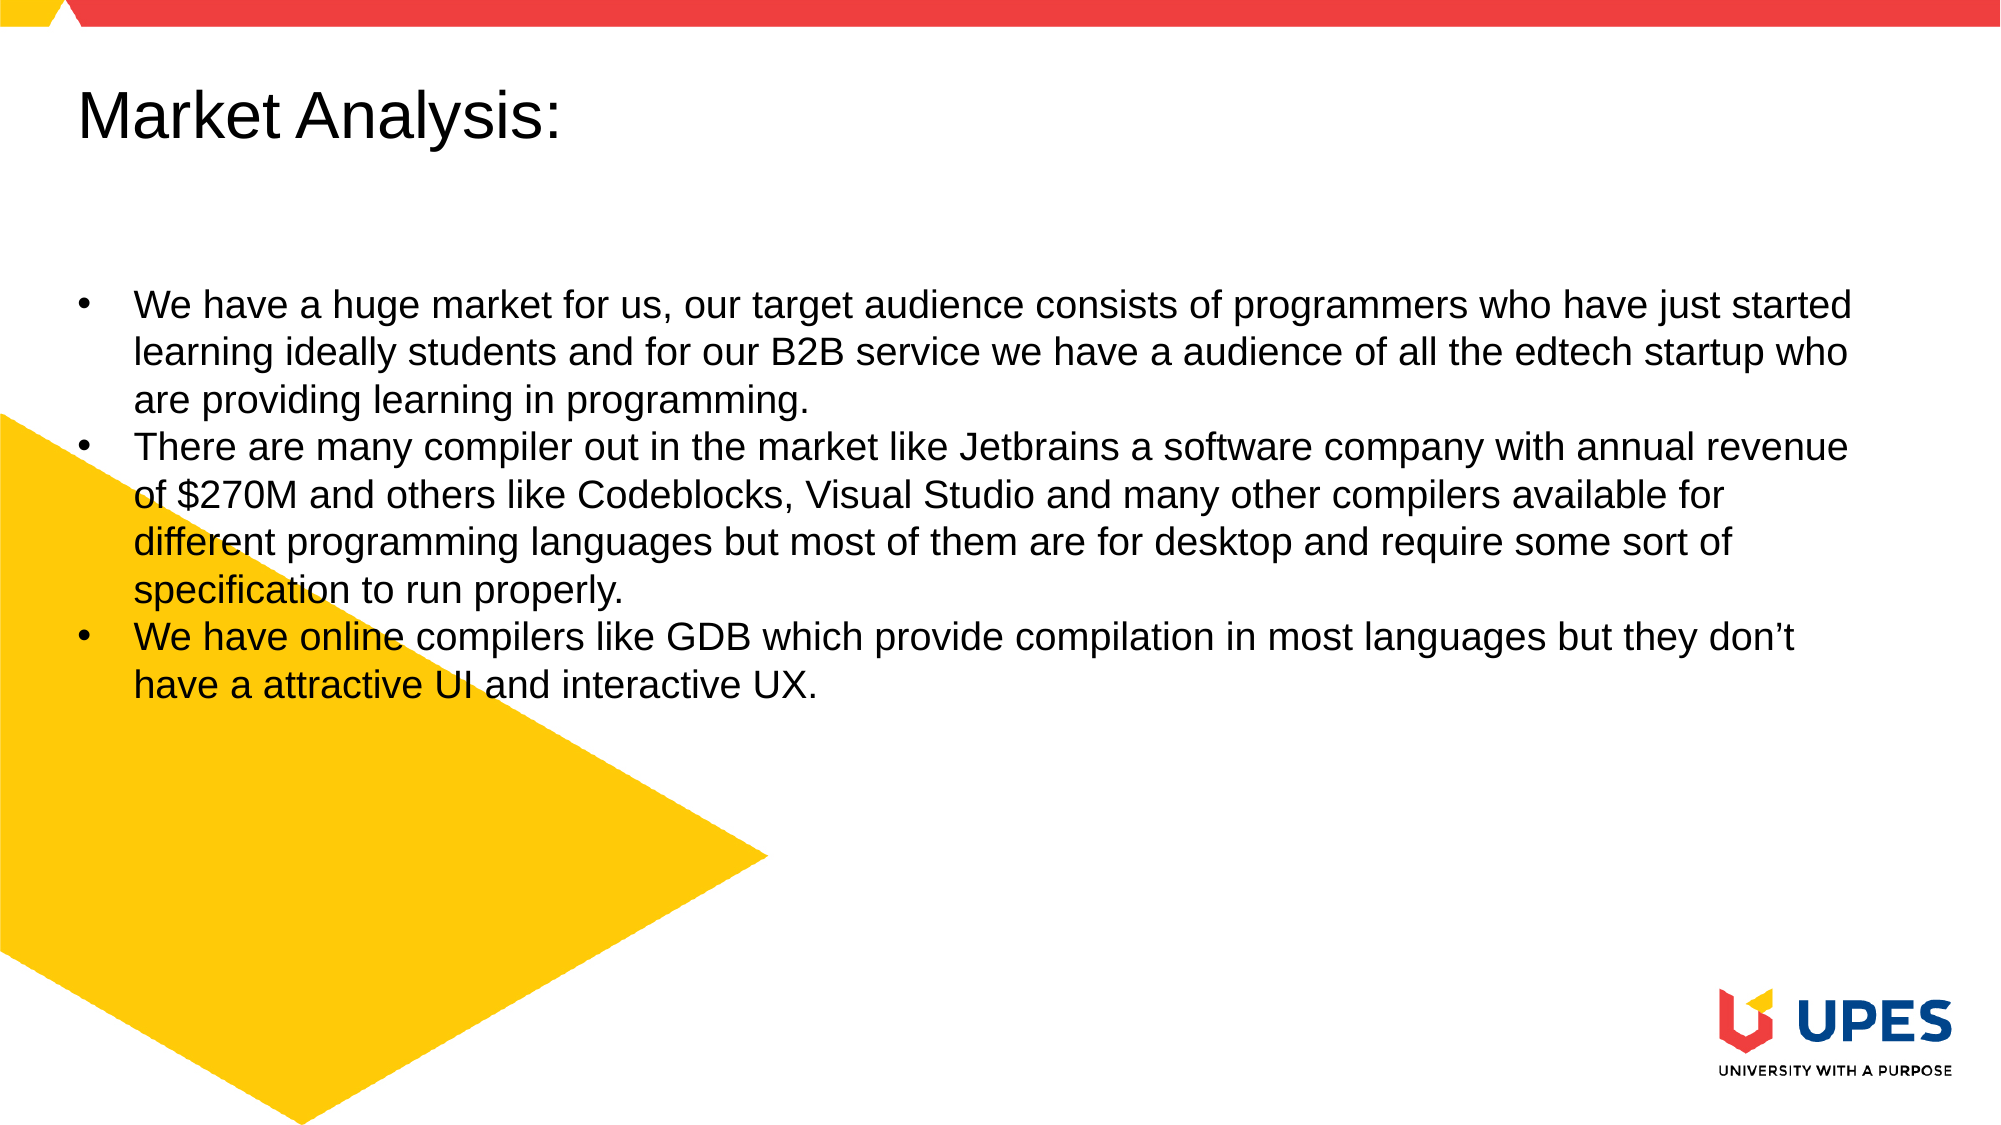

Market Analysis:
We have a huge market for us, our target audience consists of programmers who have just started learning ideally students and for our B2B service we have a audience of all the edtech startup who are providing learning in programming.
There are many compiler out in the market like Jetbrains a software company with annual revenue of $270M and others like Codeblocks, Visual Studio and many other compilers available for different programming languages but most of them are for desktop and require some sort of specification to run properly.
We have online compilers like GDB which provide compilation in most languages but they don’t have a attractive UI and interactive UX.